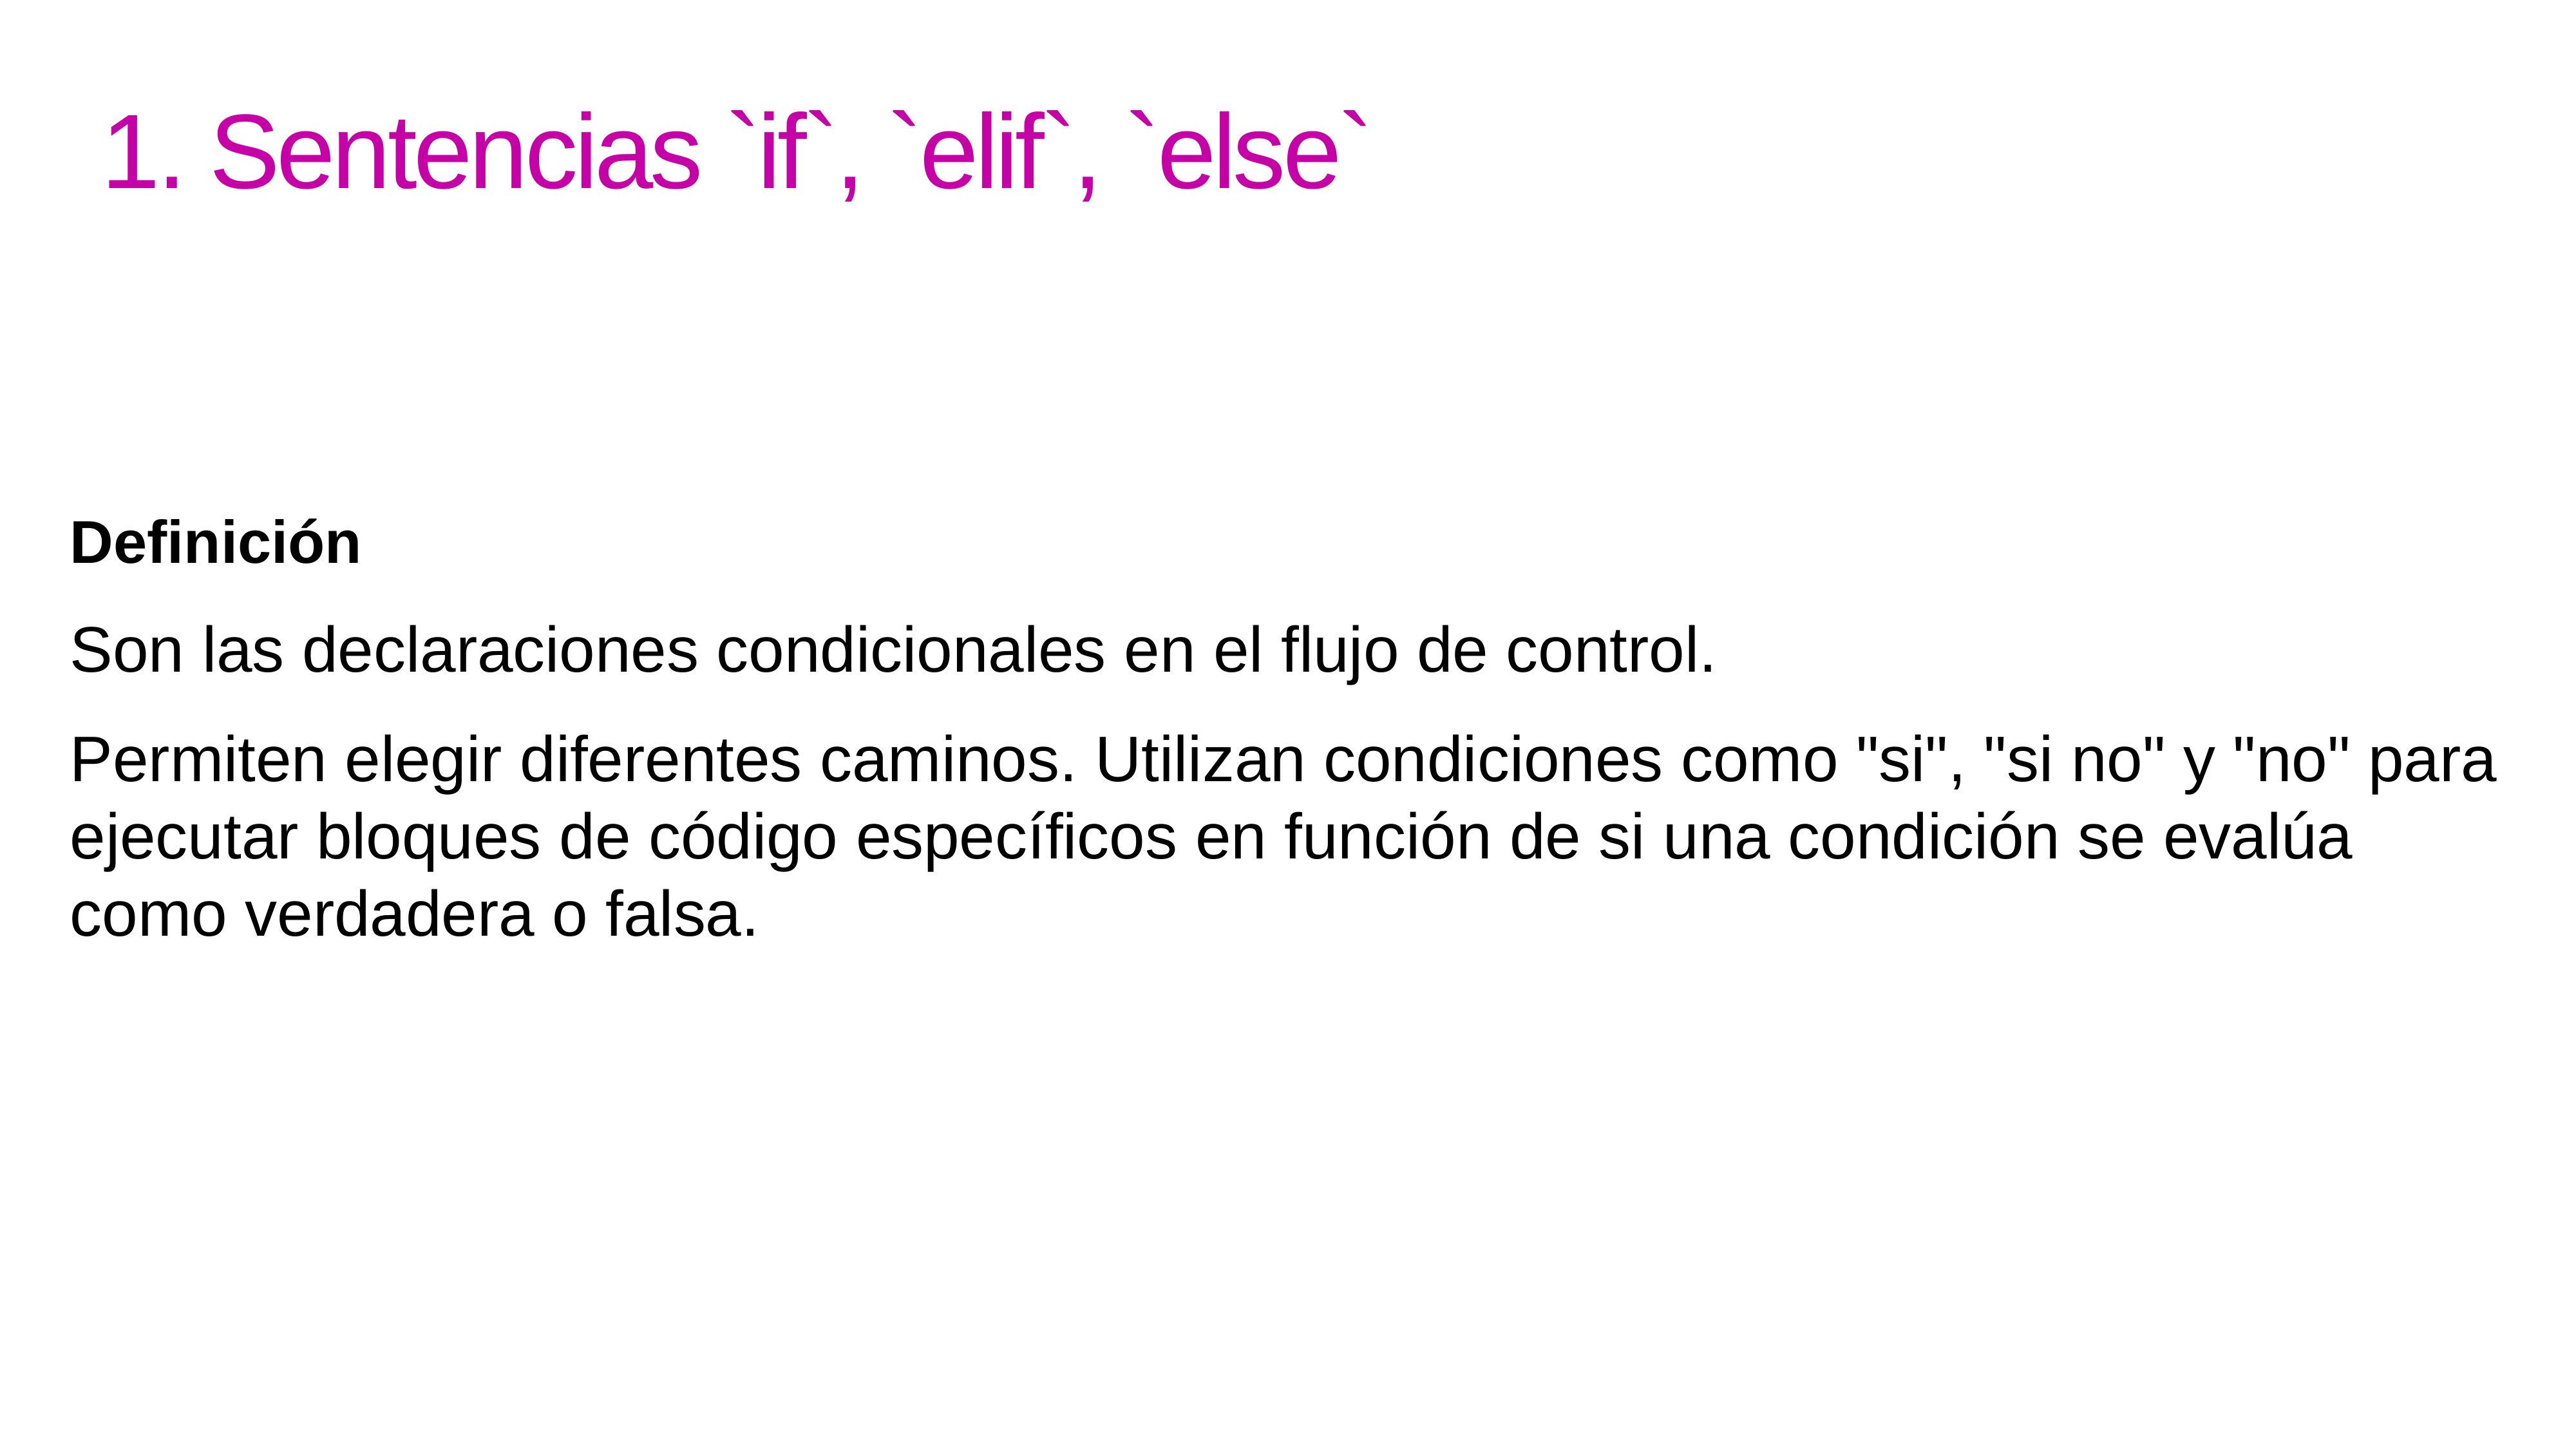

1. Sentencias `if`, `elif`, `else`
Definición
Son las declaraciones condicionales en el flujo de control.
Permiten elegir diferentes caminos. Utilizan condiciones como "si", "si no" y "no" para ejecutar bloques de código específicos en función de si una condición se evalúa como verdadera o falsa.